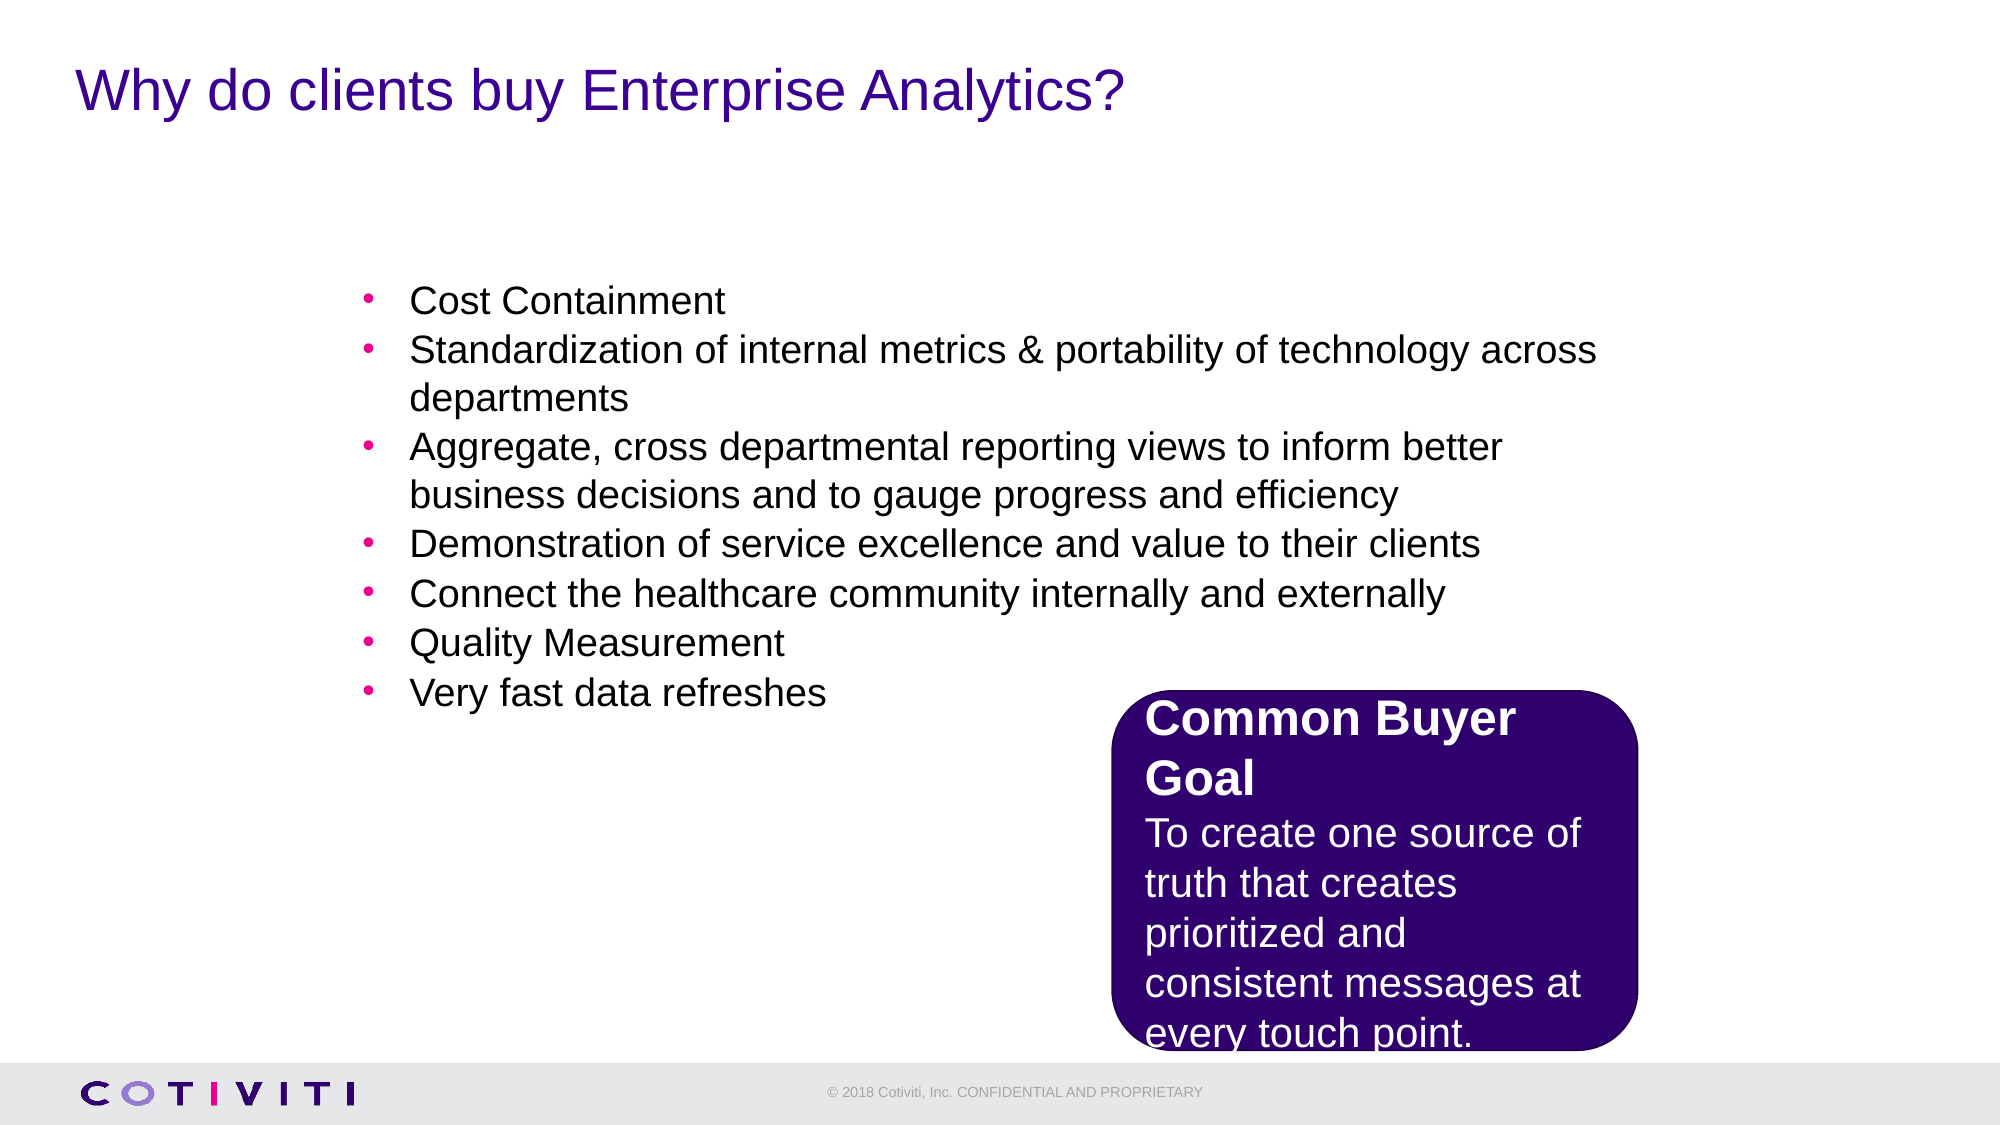

# Why do clients buy Enterprise Analytics?

Cost Containment
Standardization of internal metrics & portability of technology across departments
Aggregate, cross departmental reporting views to inform better business decisions and to gauge progress and efficiency
Demonstration of service excellence and value to their clients
Connect the healthcare community internally and externally
Quality Measurement
Very fast data refreshes

Common Buyer Goal
To create one source of truth that creates prioritized and consistent messages at every touch point.